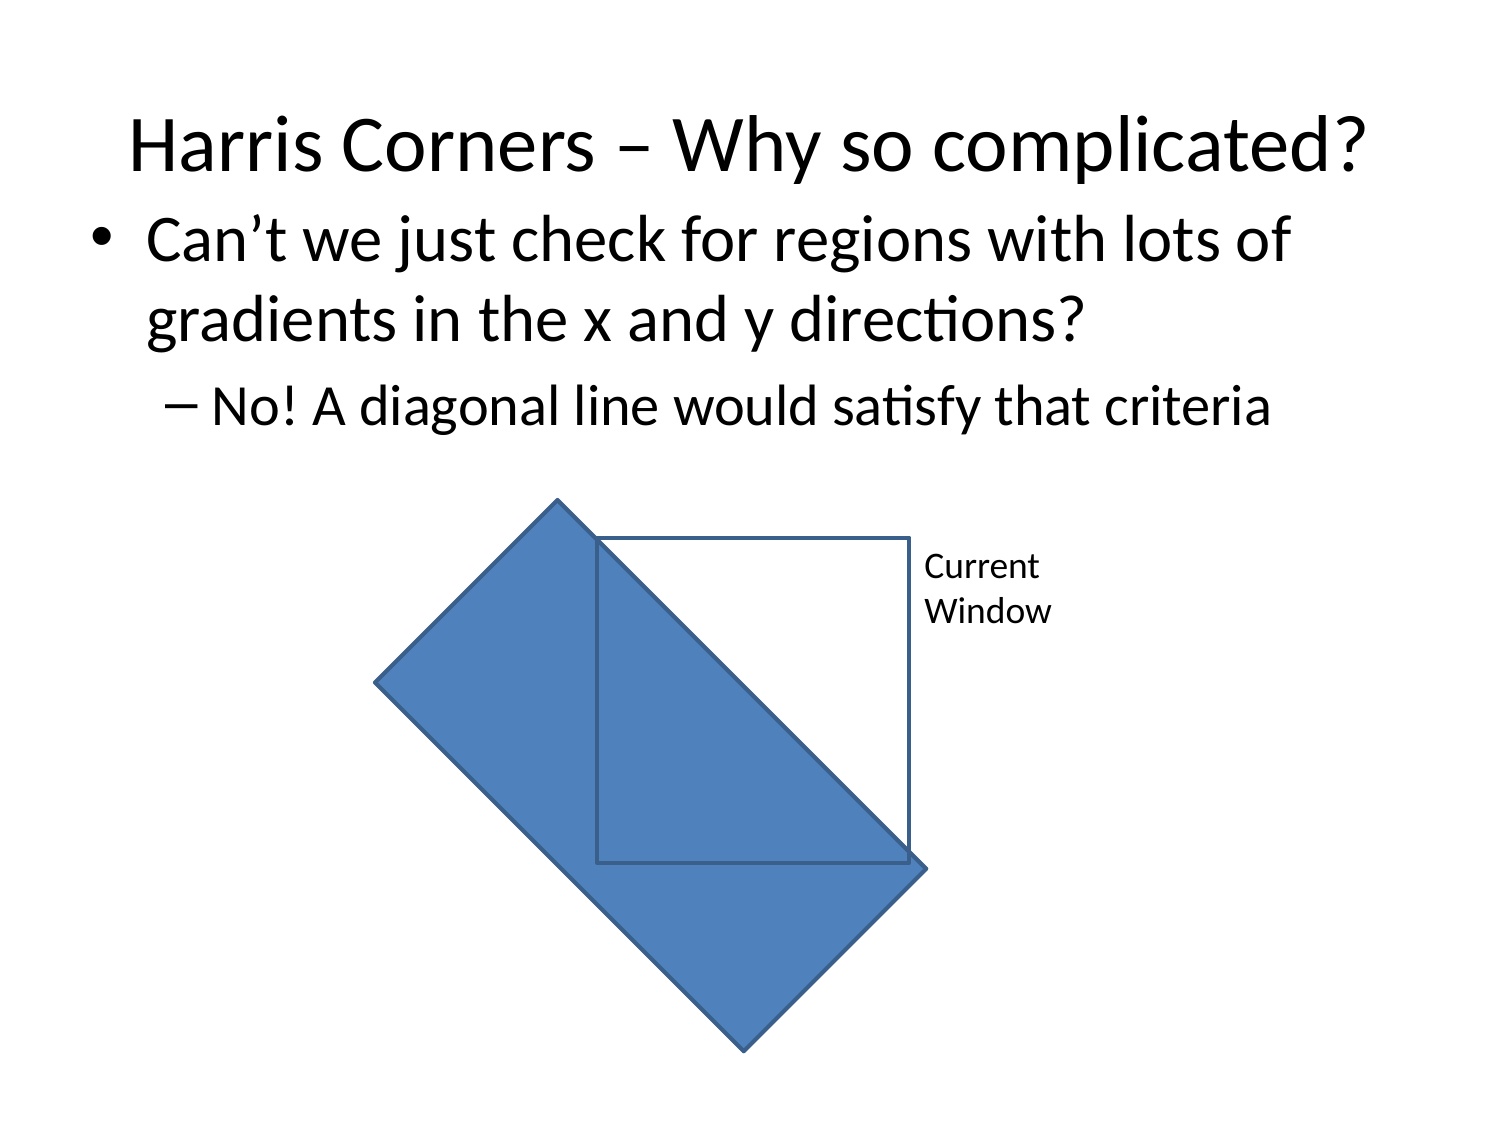

# Harris Corners – Why so complicated?
Can’t we just check for regions with lots of gradients in the x and y directions?
No! A diagonal line would satisfy that criteria

Current Window